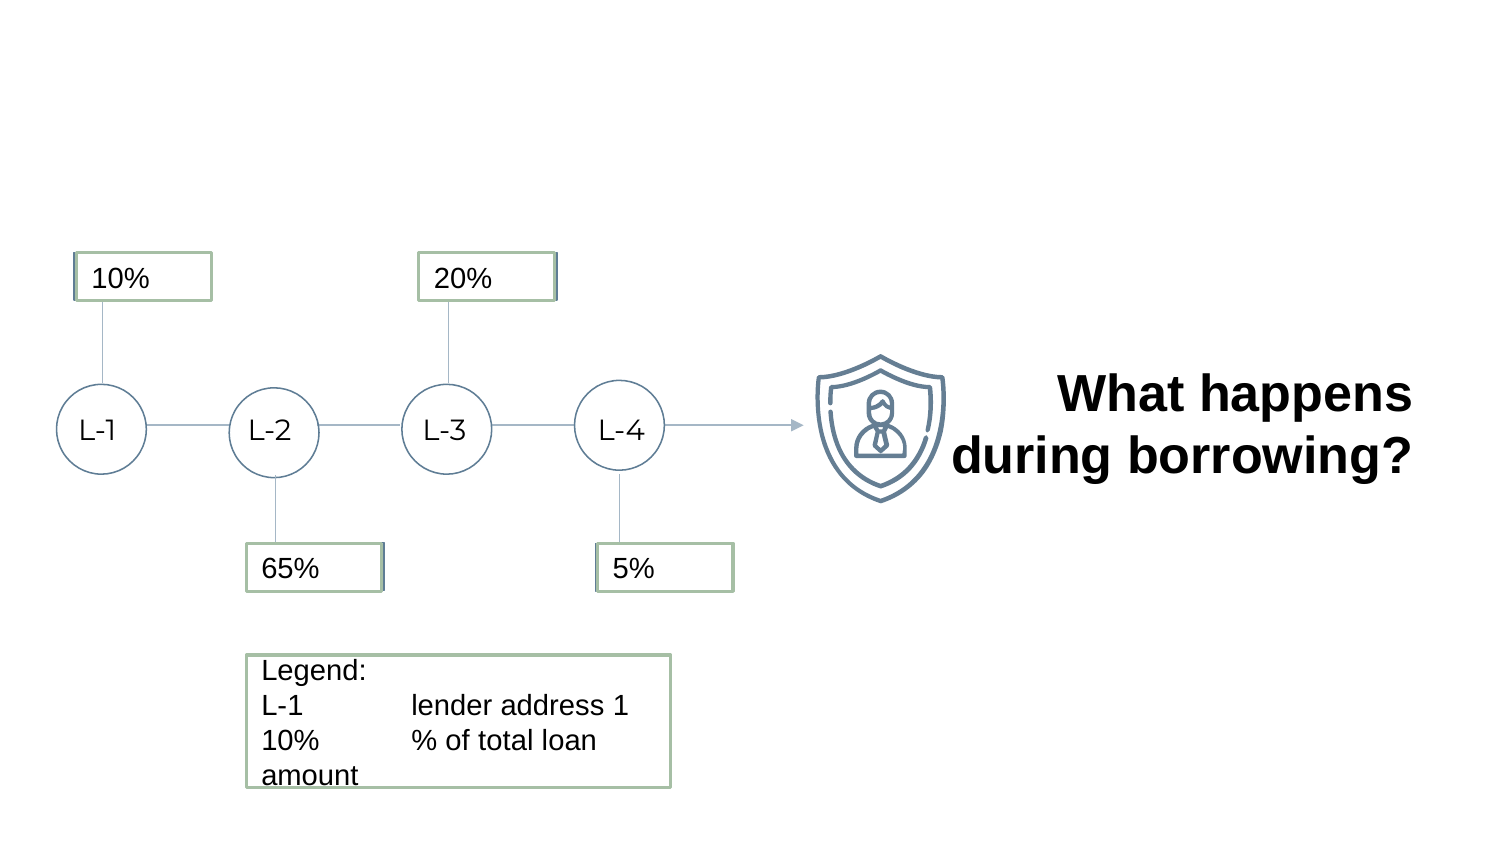

10%
20%

What happens during borrowing?
L-1
L-2
L-3
L-4
65%
5%
Legend:
L-1	lender address 1
10%	% of total loan amount